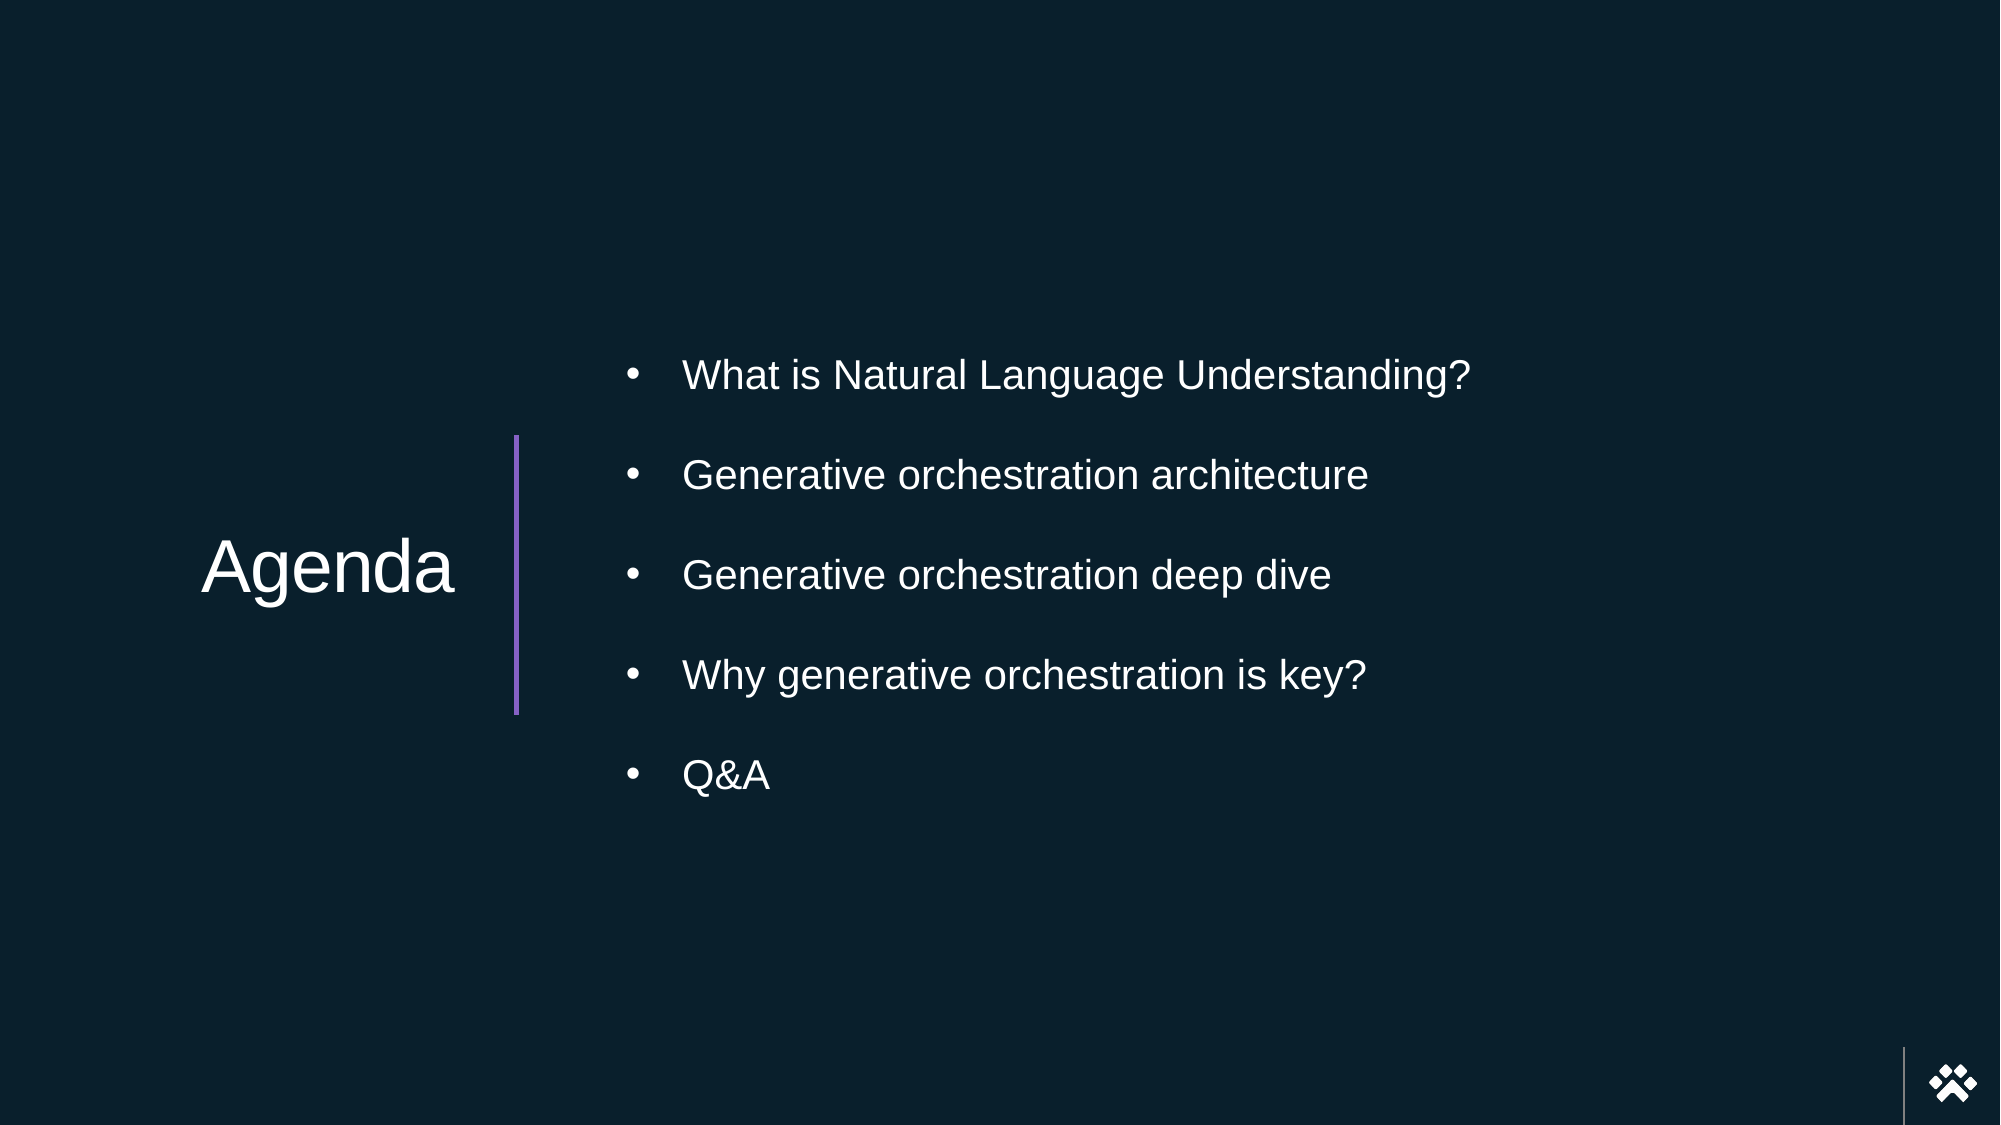

What is Natural Language Understanding?

Generative orchestration architecture

Generative orchestration deep dive

Why generative orchestration is key?

Q&A
Agenda